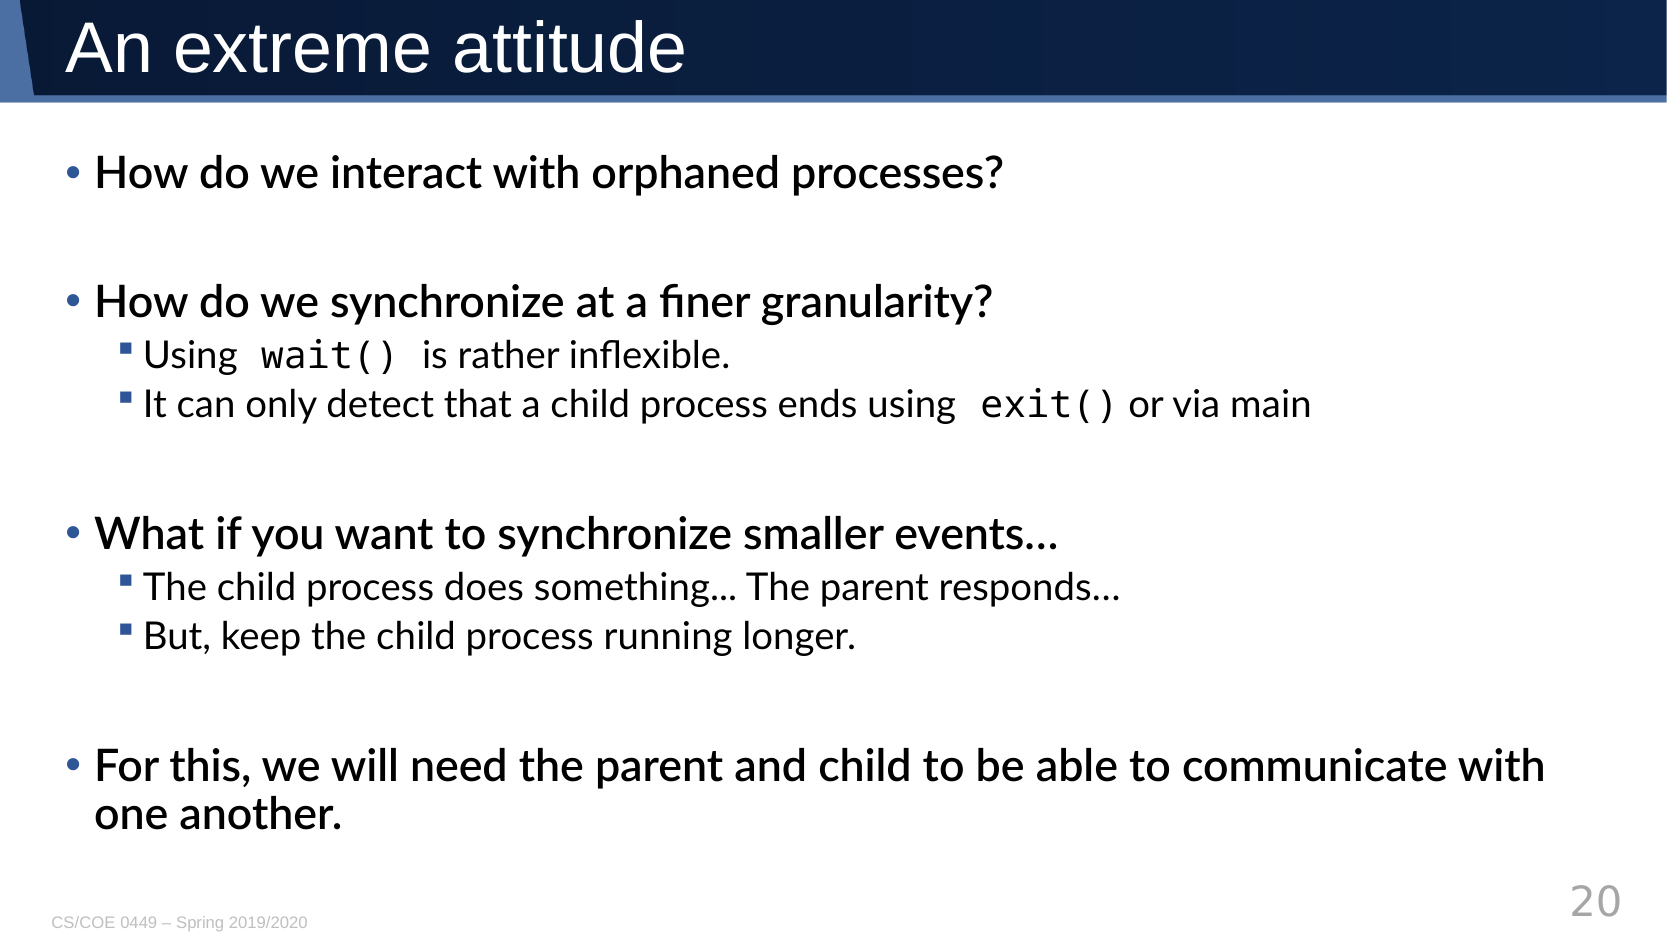

# An extreme attitude
How do we interact with orphaned processes?

How do we synchronize at a finer granularity?
Using wait() is rather inflexible.
It can only detect that a child process ends using exit() or via main

What if you want to synchronize smaller events…
The child process does something... The parent responds…
But, keep the child process running longer.

For this, we will need the parent and child to be able to communicate with one another.
CS/COE 0449 – Spring 2019/2020